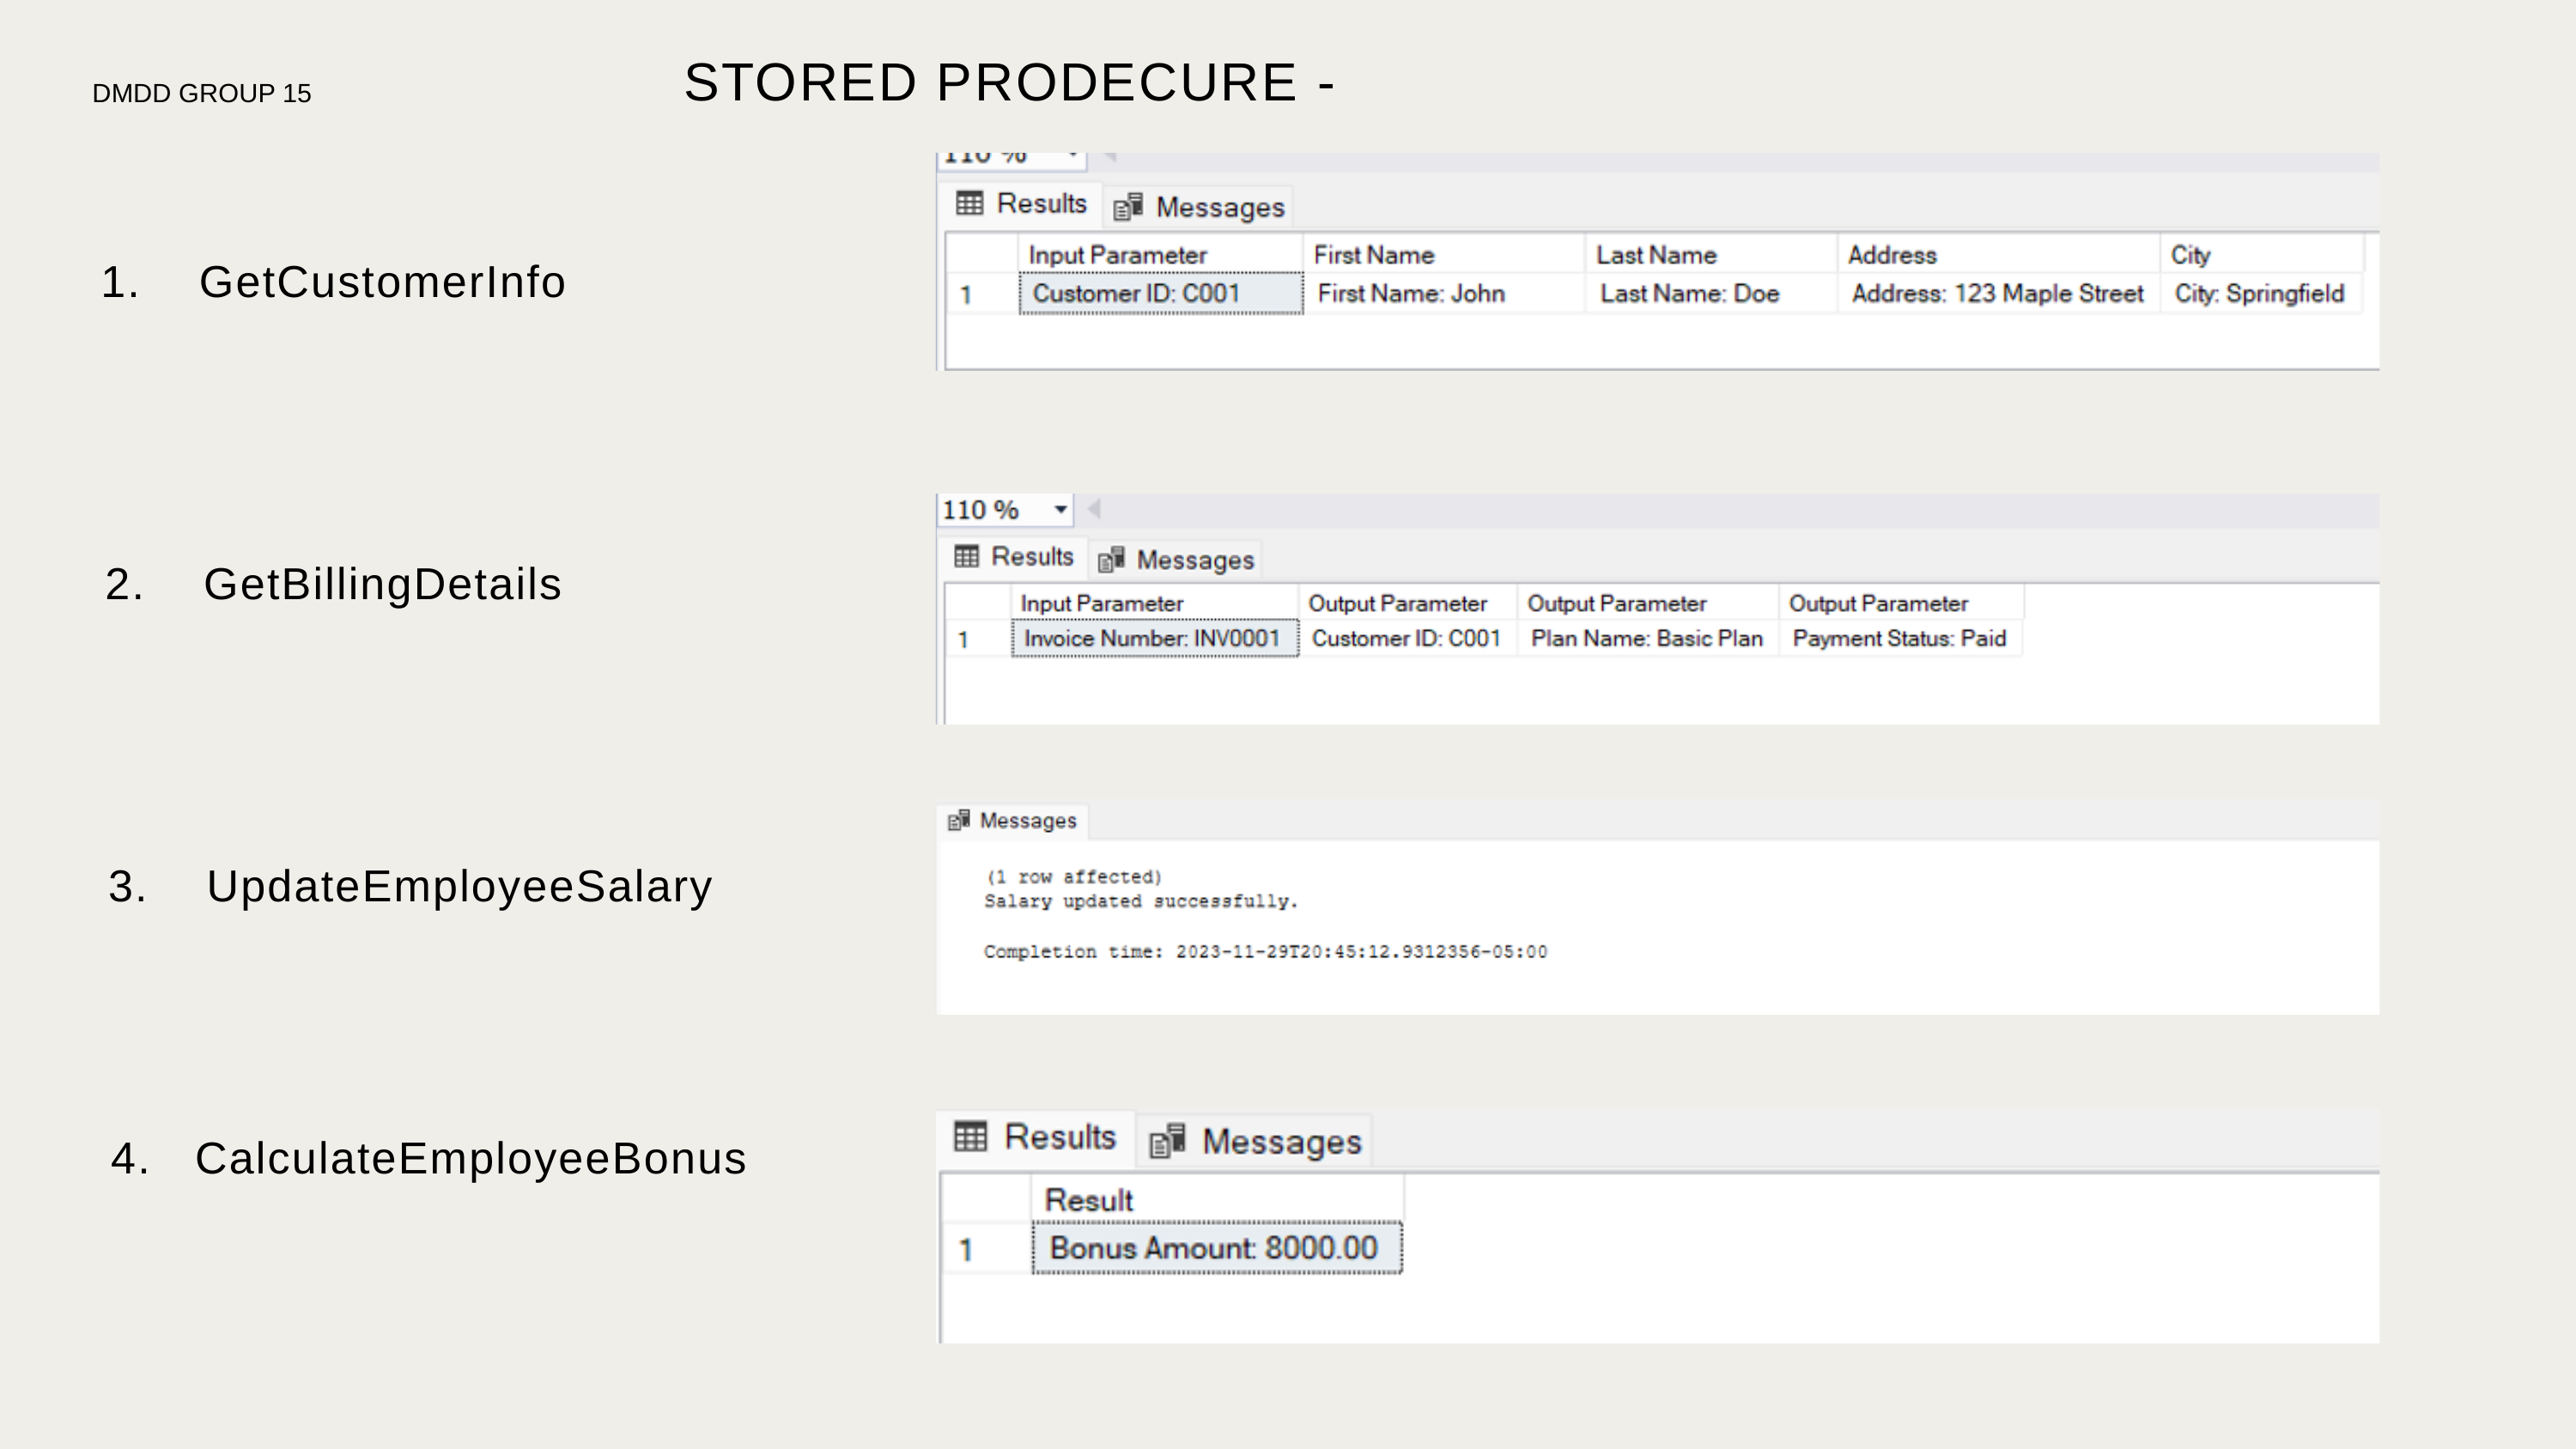

STORED PRODECURE -
DMDD GROUP 15

1.    GetCustomerInfo

2.    GetBillingDetails

3.    UpdateEmployeeSalary

4.   CalculateEmployeeBonus